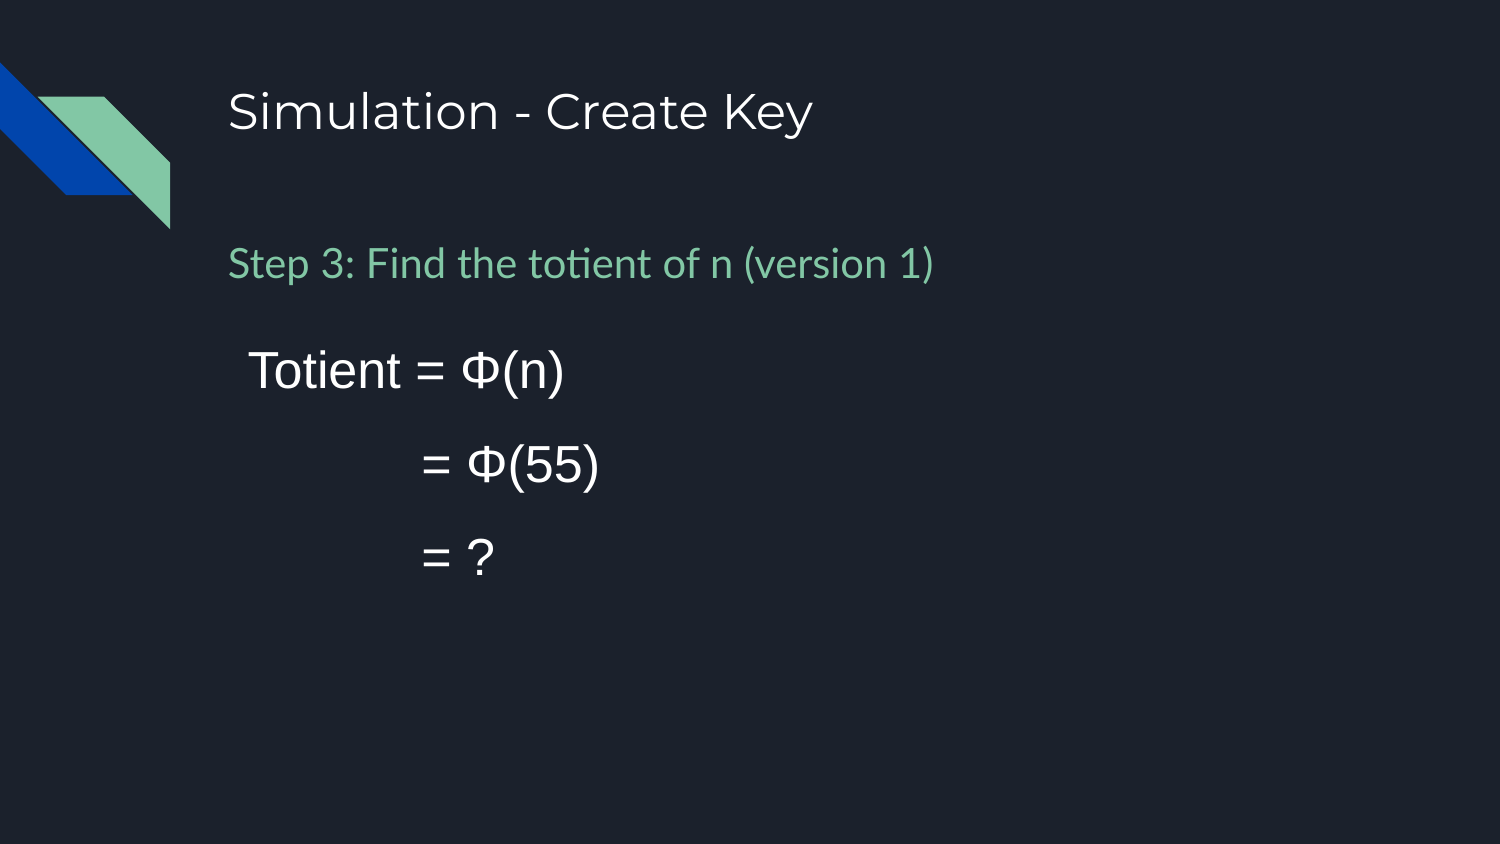

# Simulation - Create Key
Step 3: Find the totient of n (version 1)
Totient = Φ(n)
            = Φ(55)
            = ?